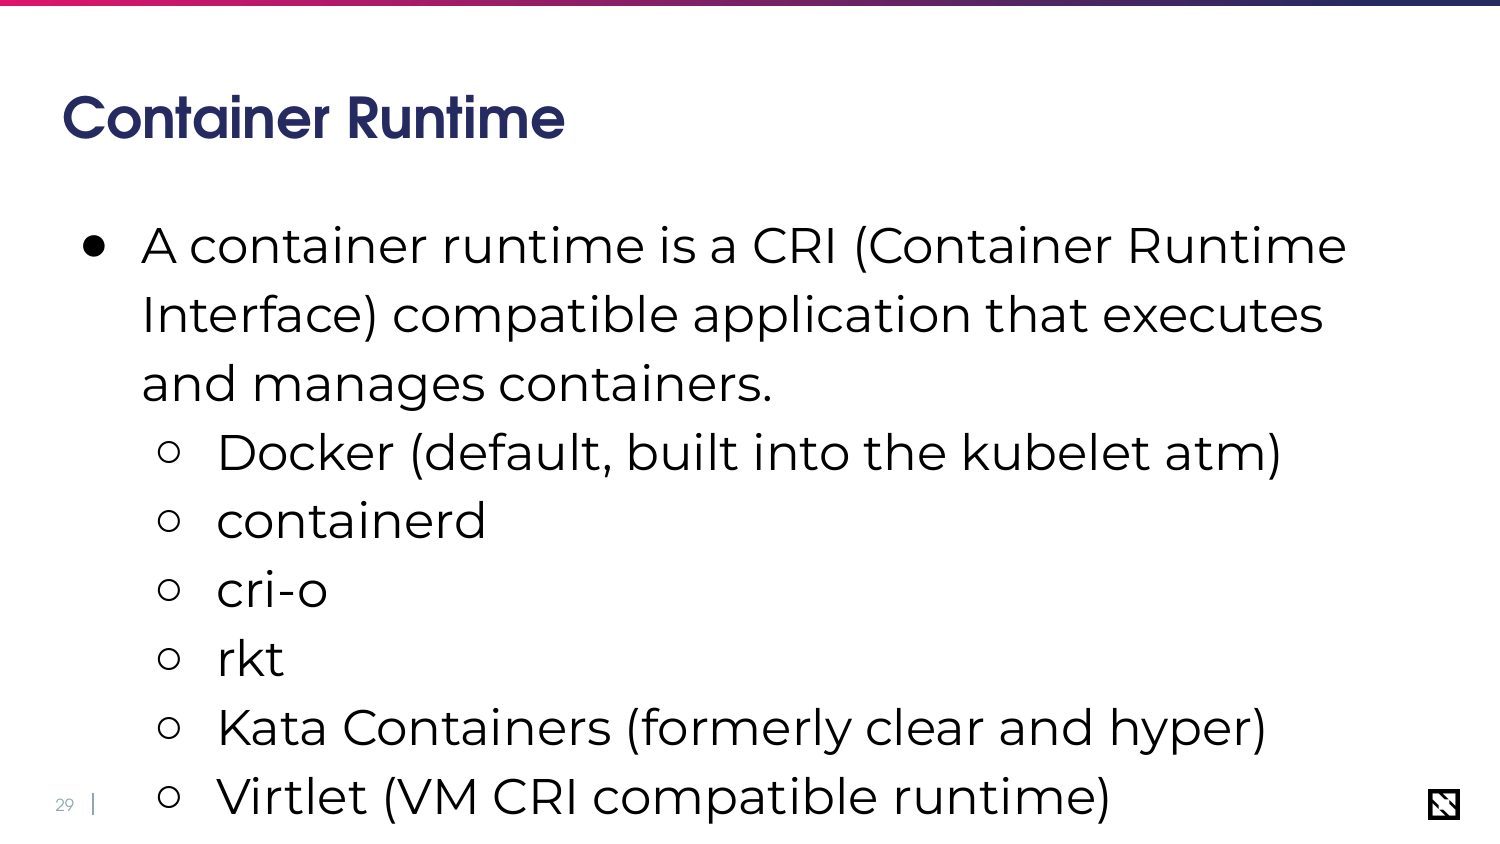

# Container Runtime
A container runtime is a CRI (Container Runtime Interface) compatible application that executes and manages containers.
Docker (default, built into the kubelet atm)
containerd
cri-o
rkt
Kata Containers (formerly clear and hyper)
Virtlet (VM CRI compatible runtime)